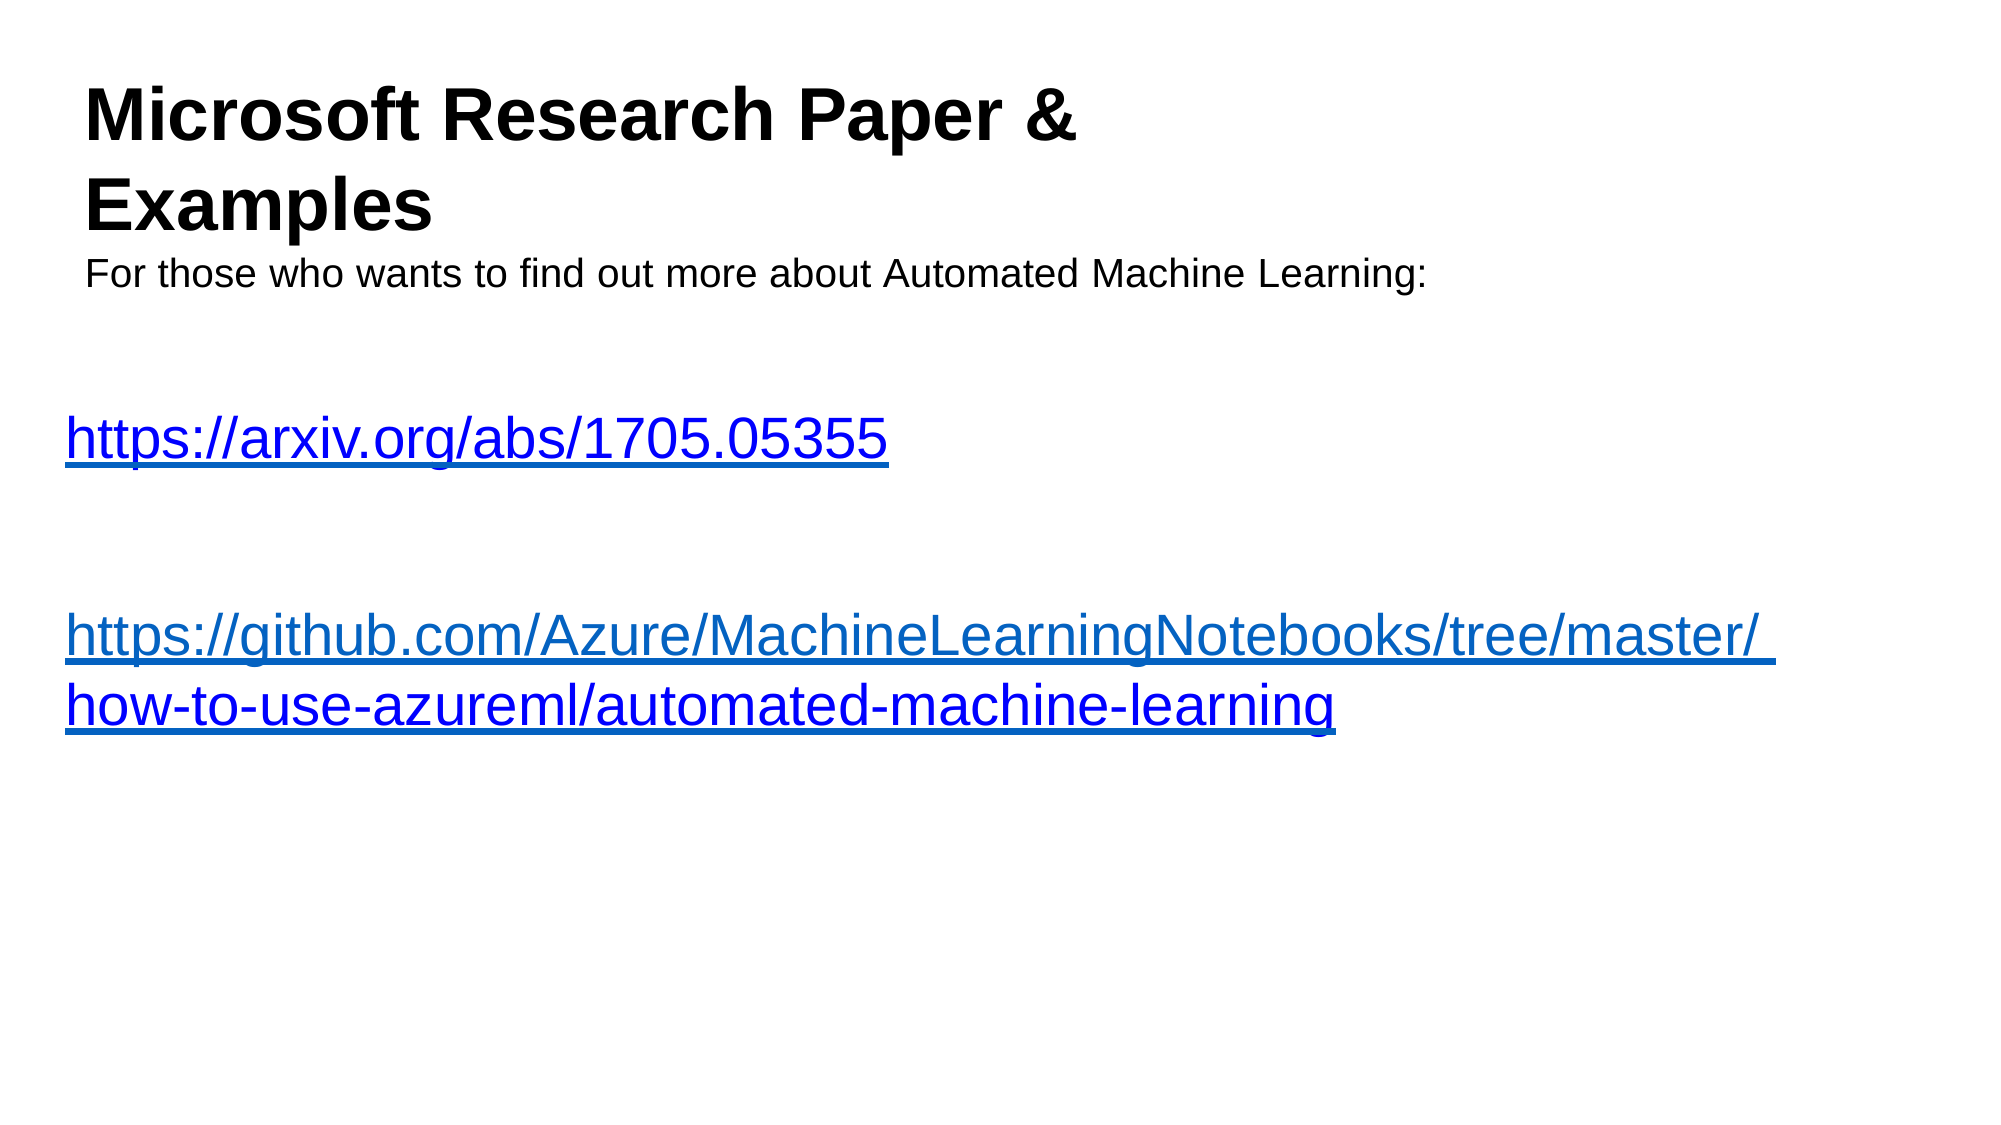

# Microsoft Research Paper & Examples
For those who wants to find out more about Automated Machine Learning:
https://arxiv.org/abs/1705.05355

https://github.com/Azure/MachineLearningNotebooks/tree/master/  how-to-use-azureml/automated-machine-learning